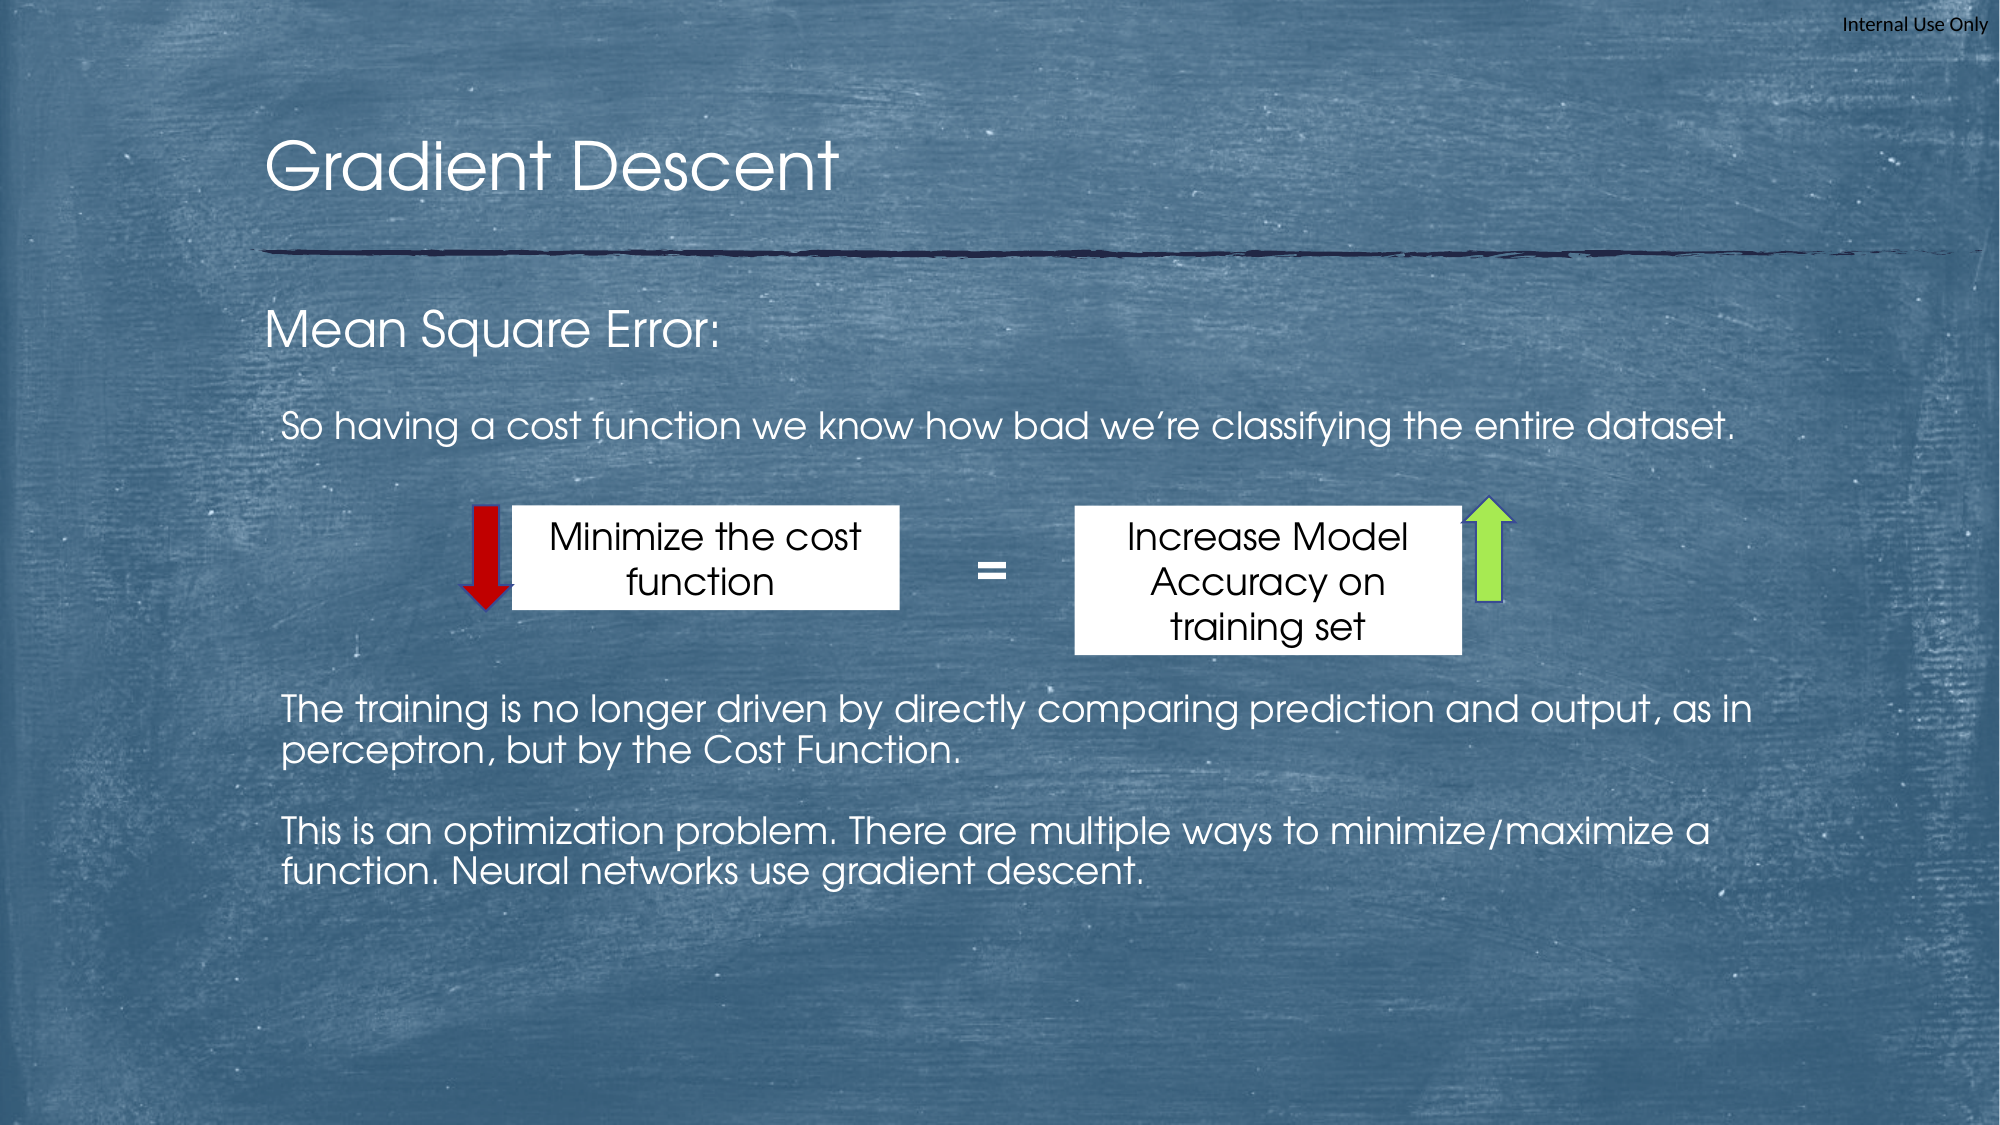

# Gradient Descent
Mean Square Error:
So having a cost function we know how bad we’re classifying the entire dataset.

The training is no longer driven by directly comparing prediction and output, as in perceptron, but by the Cost Function.

This is an optimization problem. There are multiple ways to minimize/maximize a function. Neural networks use gradient descent.

Minimize the cost function
Increase Model Accuracy on training set
=